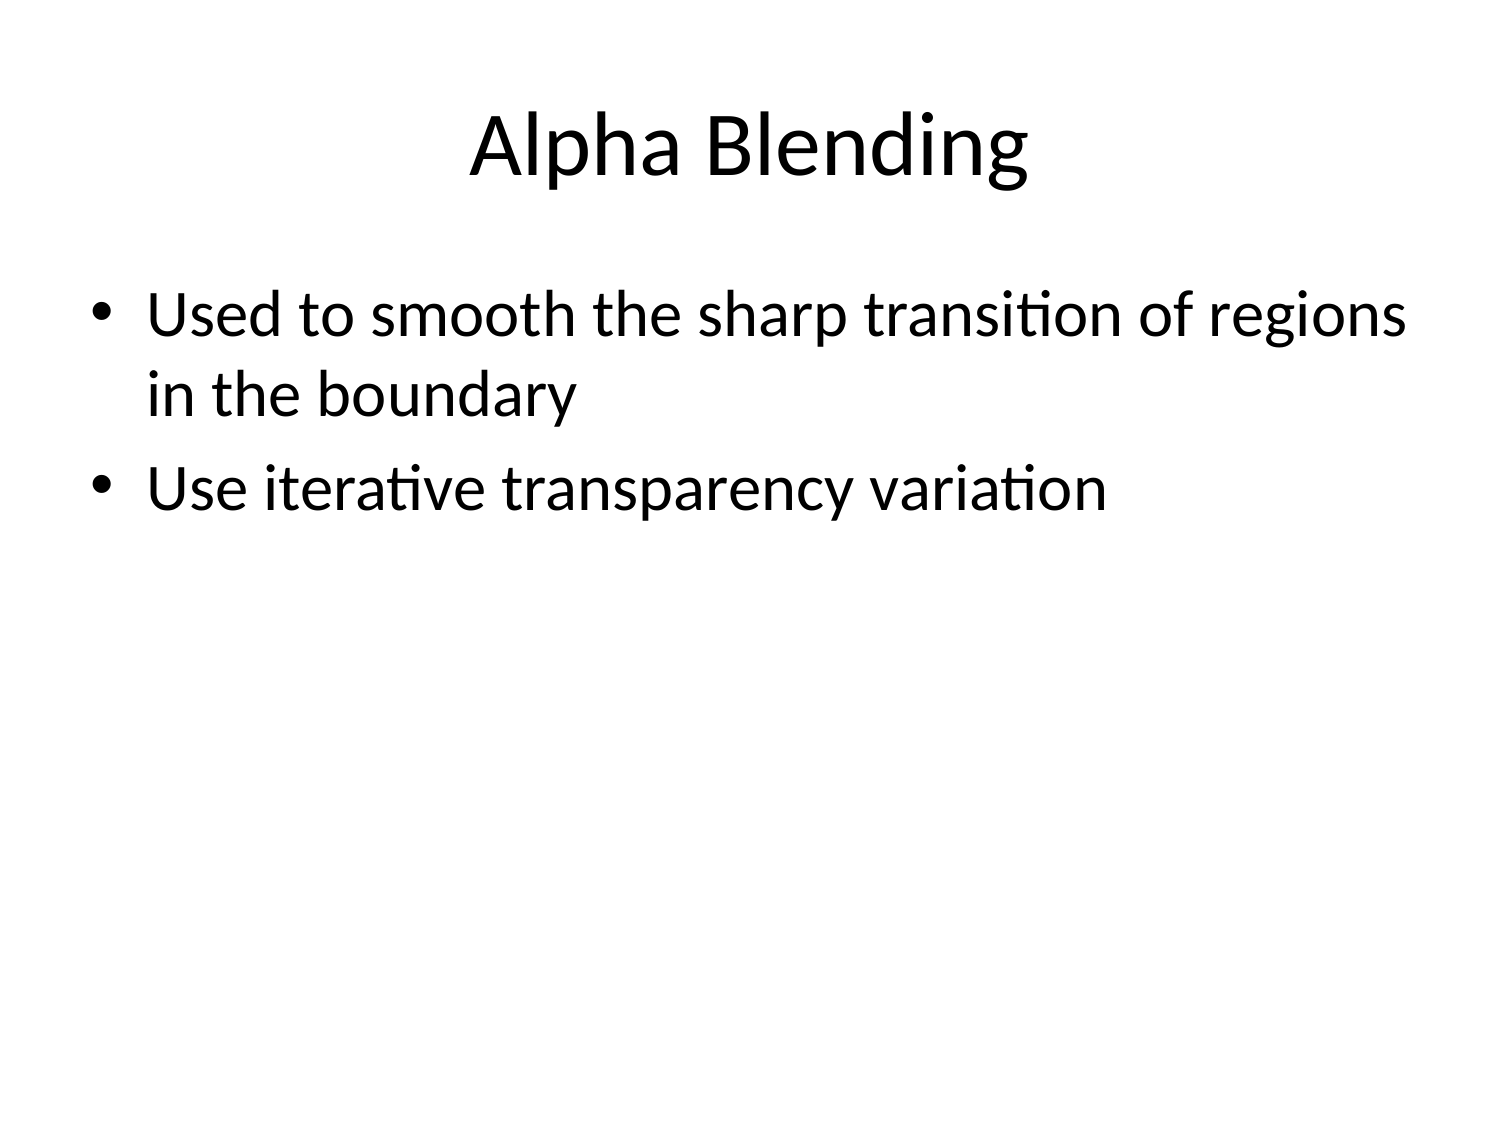

# Alpha Blending
Used to smooth the sharp transition of regions in the boundary
Use iterative transparency variation